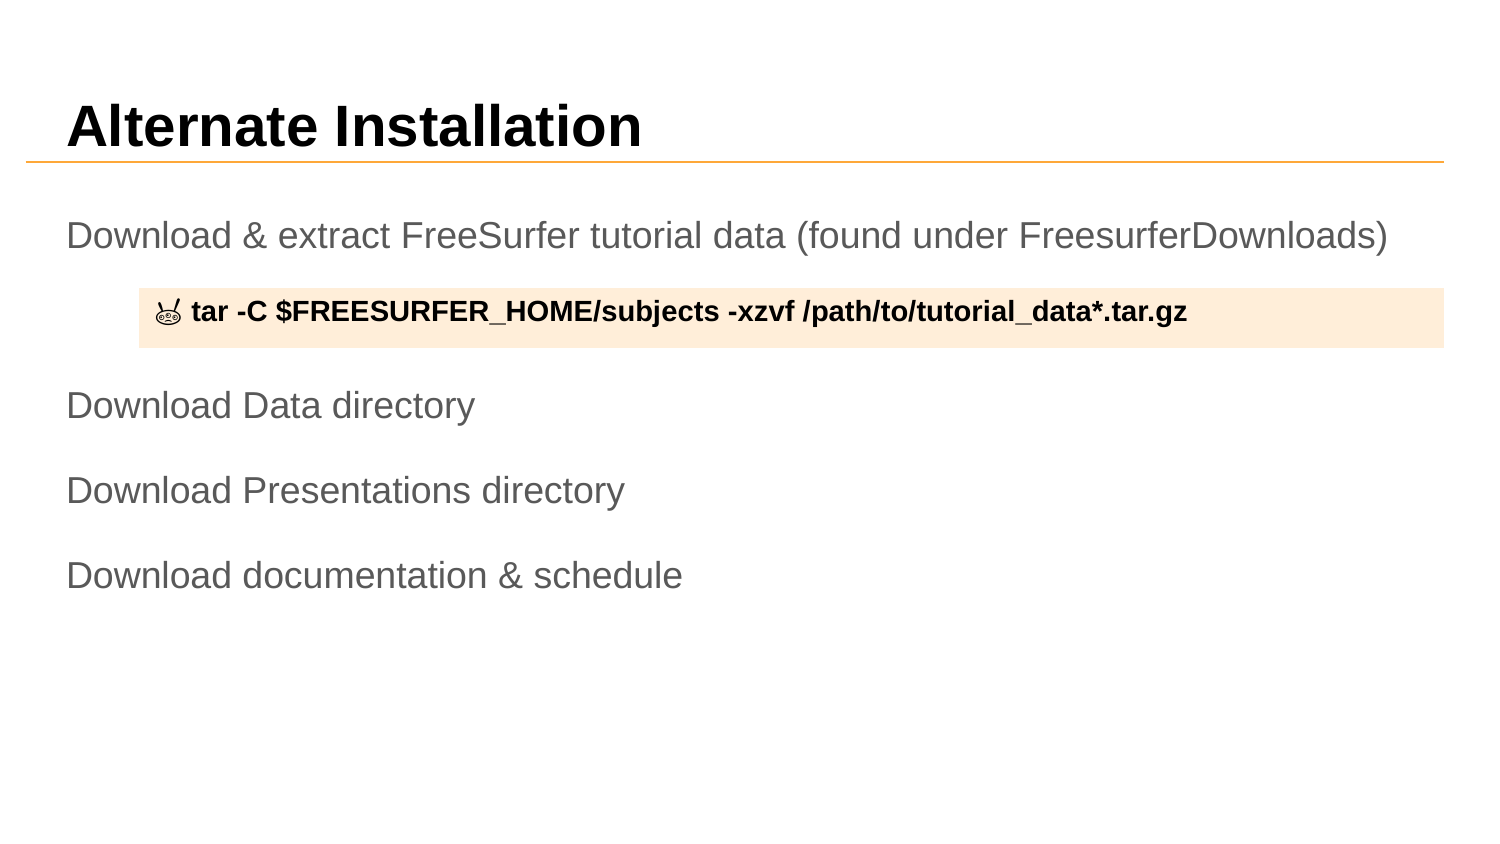

# Alternate Installation
Download & extract FreeSurfer tutorial data (found under FreesurferDownloads)

Download Data directory
Download Presentations directory
Download documentation & schedule
| 👾 tar -C $FREESURFER\_HOME/subjects -xzvf /path/to/tutorial\_data\*.tar.gz |
| --- |